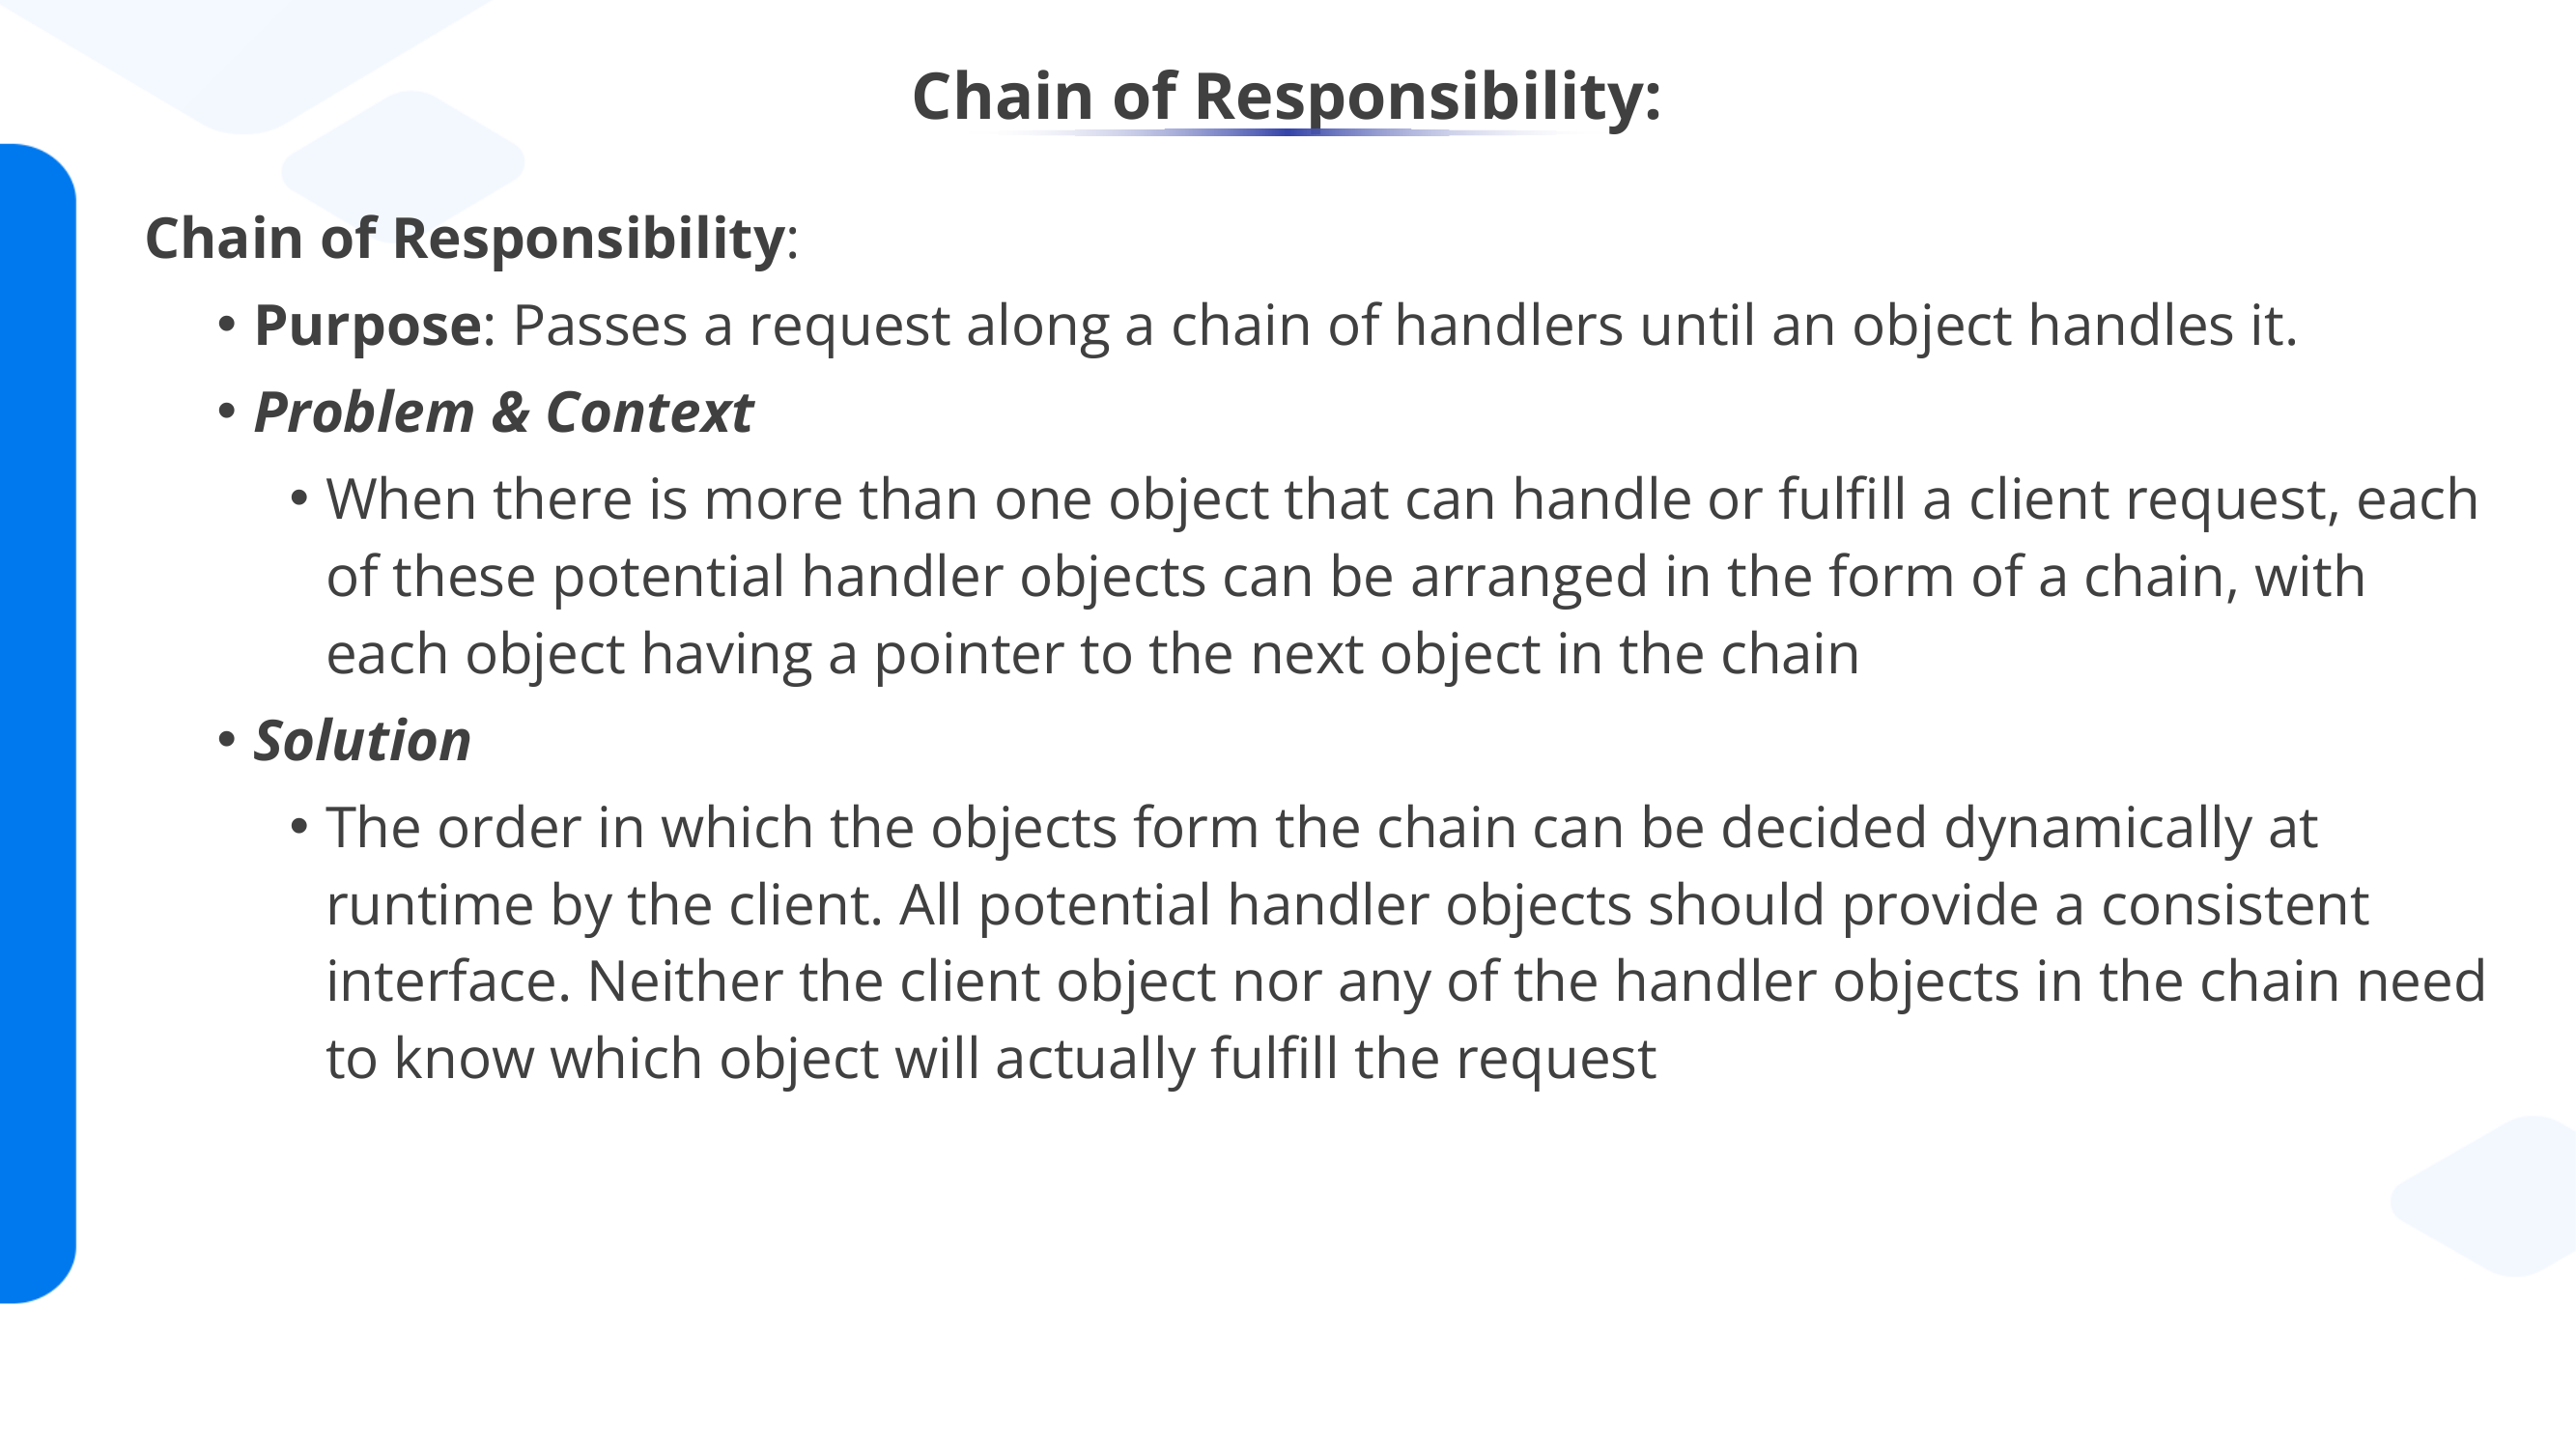

# Chain of Responsibility:

Chain of Responsibility:
Purpose: Passes a request along a chain of handlers until an object handles it.
Problem & Context
When there is more than one object that can handle or fulfill a client request, each of these potential handler objects can be arranged in the form of a chain, with each object having a pointer to the next object in the chain
Solution
The order in which the objects form the chain can be decided dynamically at runtime by the client. All potential handler objects should provide a consistent interface. Neither the client object nor any of the handler objects in the chain need to know which object will actually fulfill the request